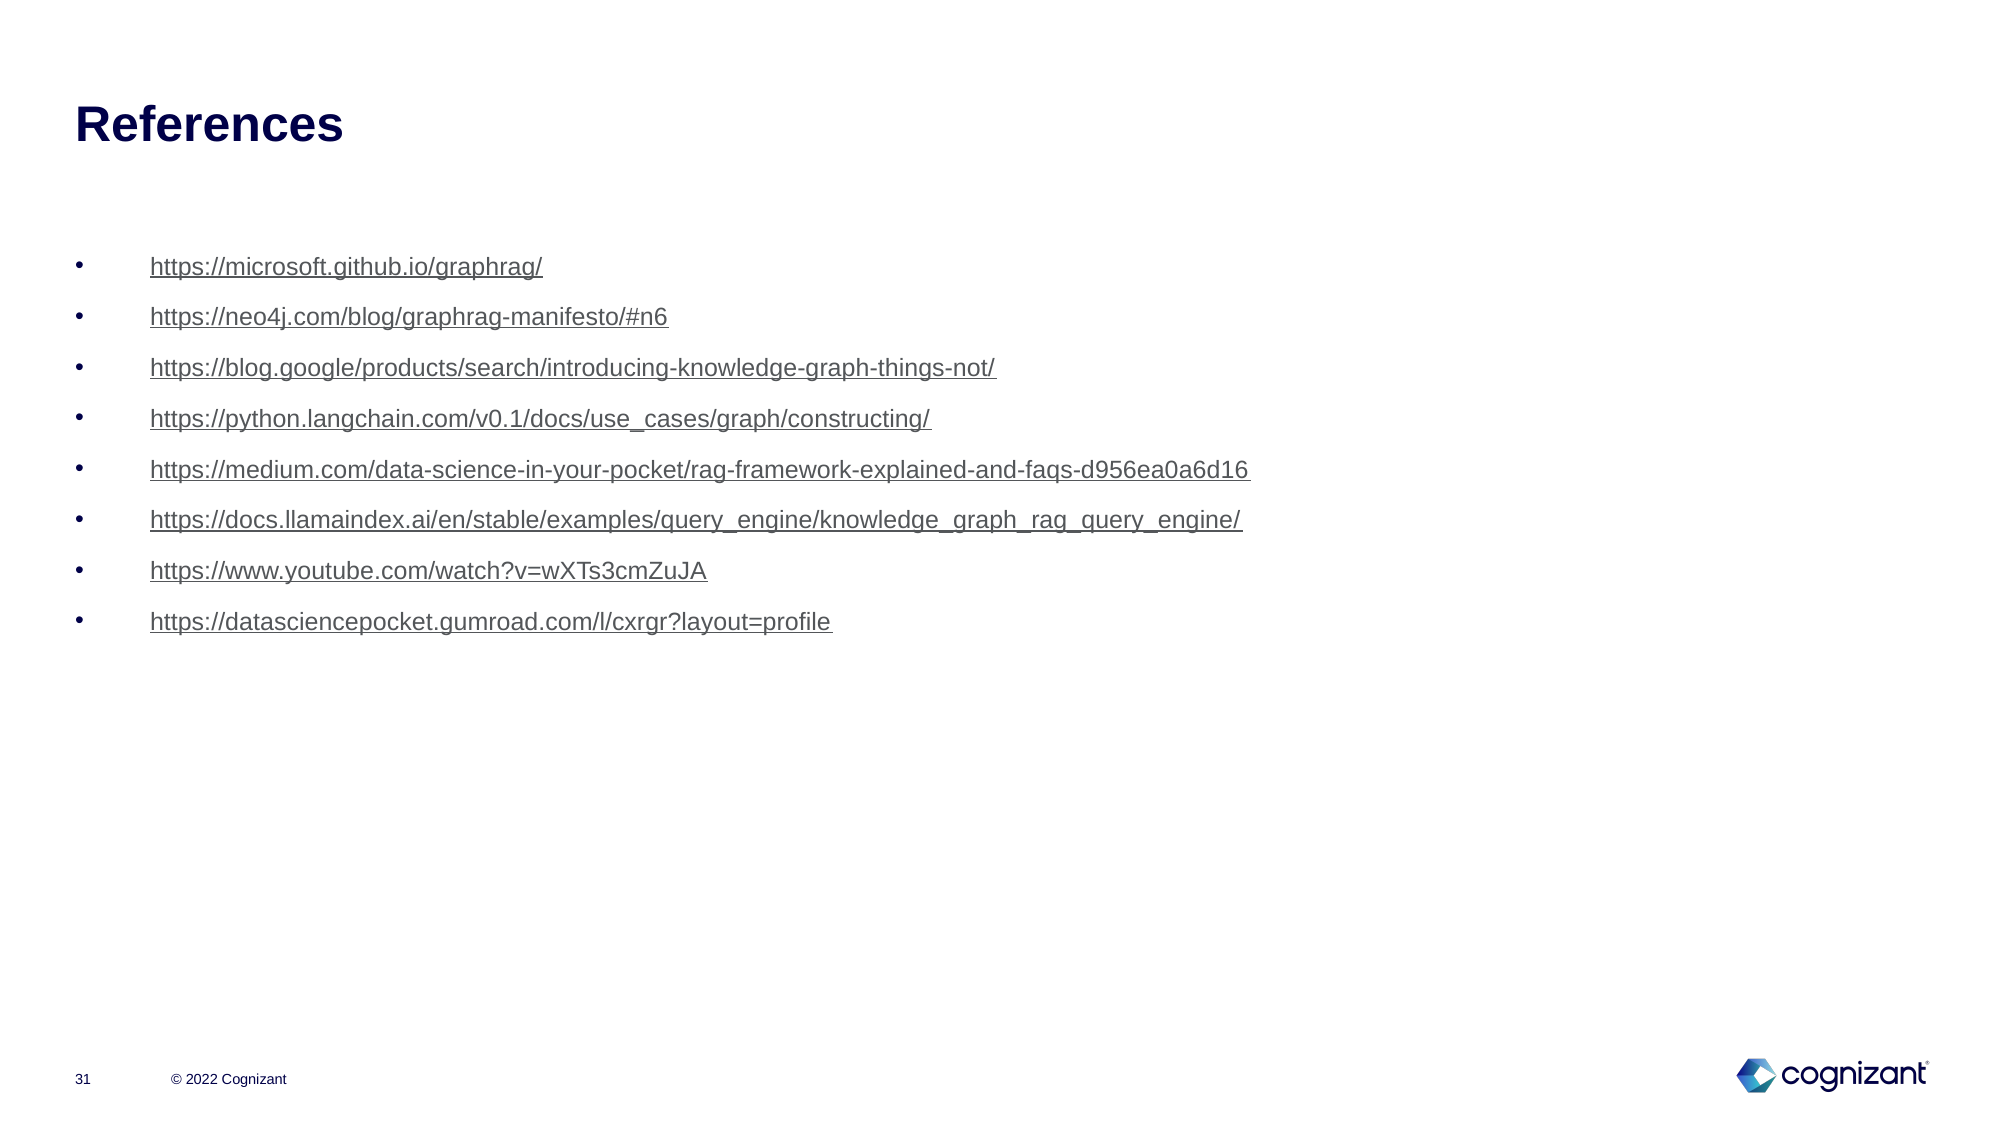

# References
https://microsoft.github.io/graphrag/
https://neo4j.com/blog/graphrag-manifesto/#n6
https://blog.google/products/search/introducing-knowledge-graph-things-not/
https://python.langchain.com/v0.1/docs/use_cases/graph/constructing/
https://medium.com/data-science-in-your-pocket/rag-framework-explained-and-faqs-d956ea0a6d16
https://docs.llamaindex.ai/en/stable/examples/query_engine/knowledge_graph_rag_query_engine/
https://www.youtube.com/watch?v=wXTs3cmZuJA
https://datasciencepocket.gumroad.com/l/cxrgr?layout=profile

© 2022 Cognizant
31